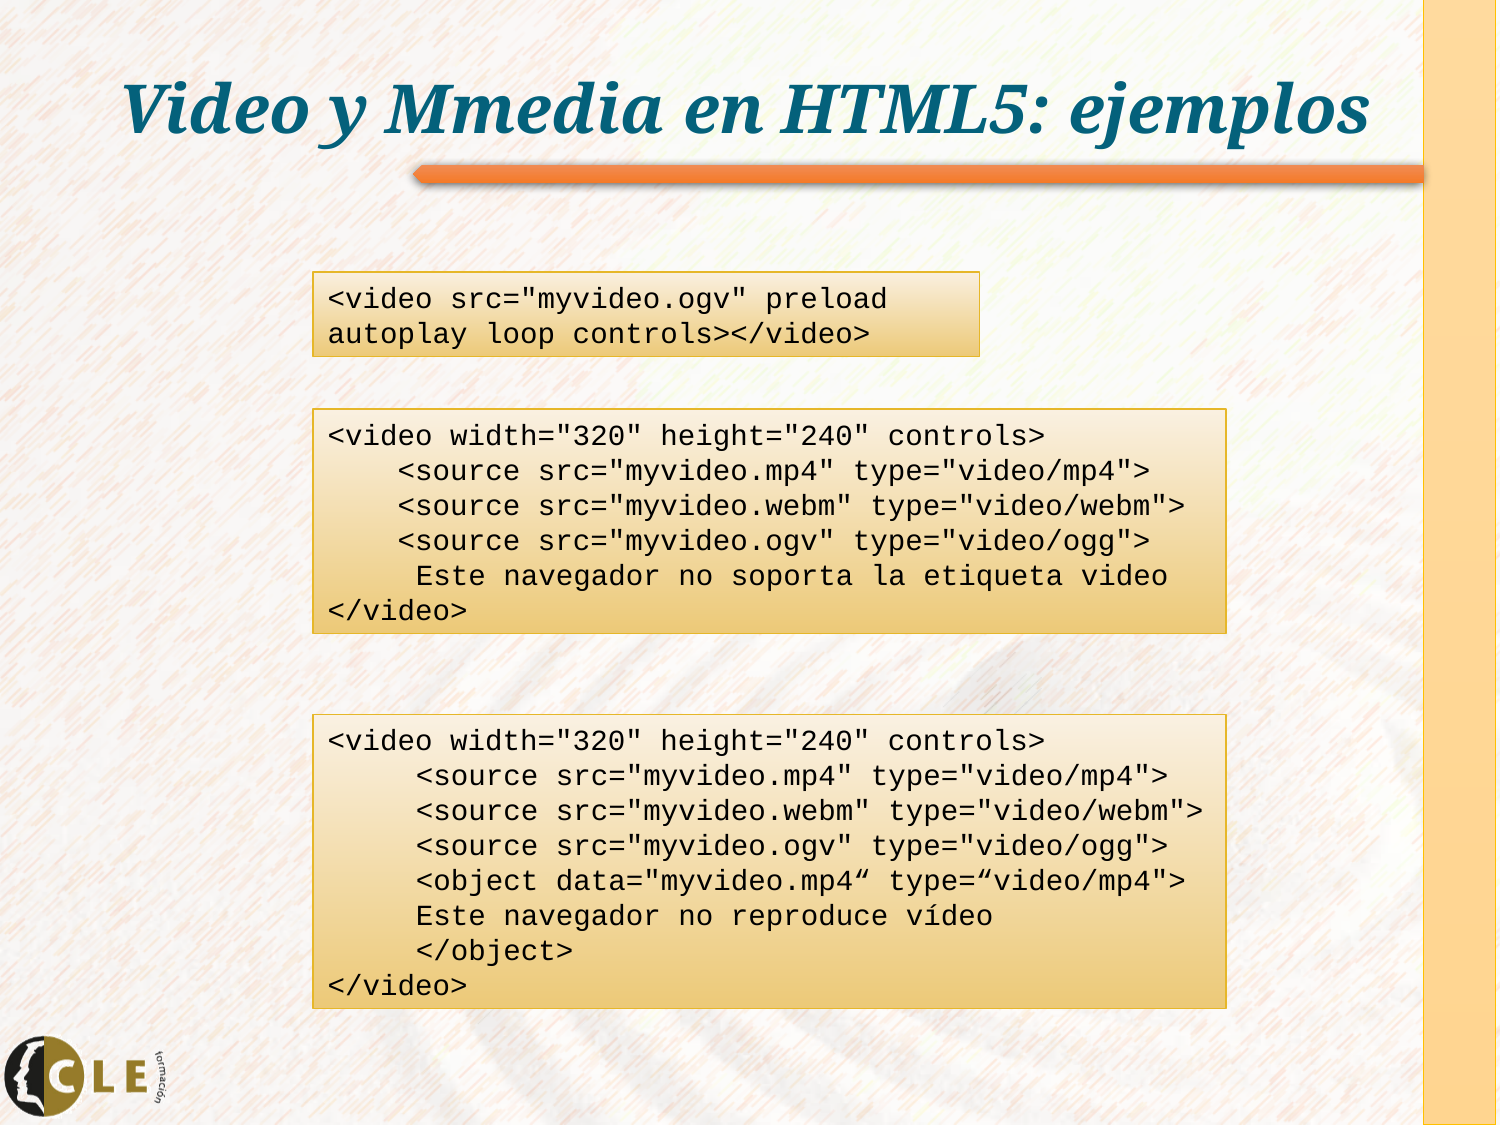

# Video y Mmedia en HTML5: ejemplos
<video src="myvideo.ogv" preload autoplay loop controls></video>
<video width="320" height="240" controls>
    <source src="myvideo.mp4" type="video/mp4">
    <source src="myvideo.webm" type="video/webm">
    <source src="myvideo.ogv" type="video/ogg">	Este navegador no soporta la etiqueta video
</video>
<video width="320" height="240" controls>
	<source src="myvideo.mp4" type="video/mp4">
	<source src="myvideo.webm" type="video/webm">
	<source src="myvideo.ogv" type="video/ogg">
	<object data="myvideo.mp4“ type=“video/mp4">
	Este navegador no reproduce vídeo
	</object>
</video>